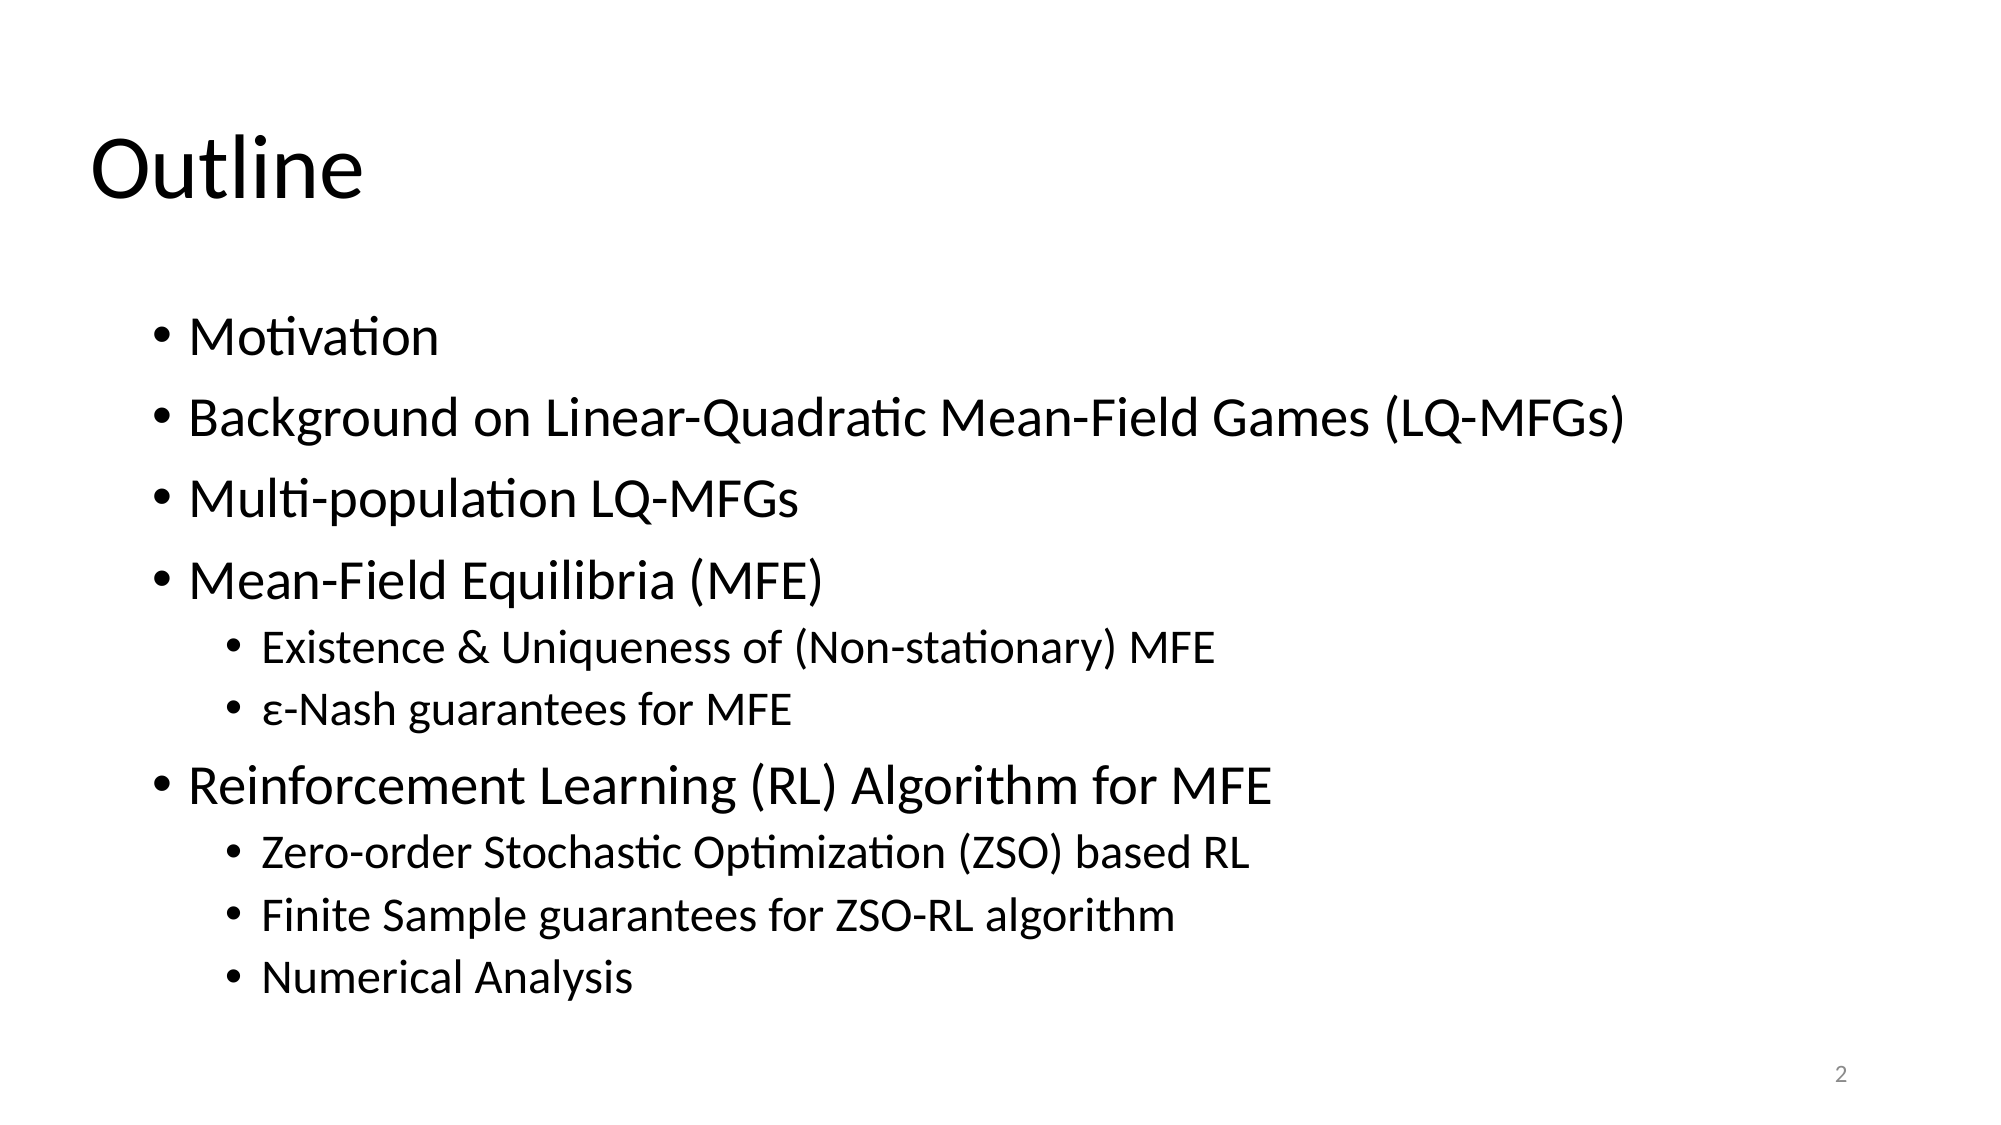

# Outline
Motivation
Background on Linear-Quadratic Mean-Field Games (LQ-MFGs)
Multi-population LQ-MFGs
Mean-Field Equilibria (MFE)
Existence & Uniqueness of (Non-stationary) MFE
ε-Nash guarantees for MFE
Reinforcement Learning (RL) Algorithm for MFE
Zero-order Stochastic Optimization (ZSO) based RL
Finite Sample guarantees for ZSO-RL algorithm
Numerical Analysis
2